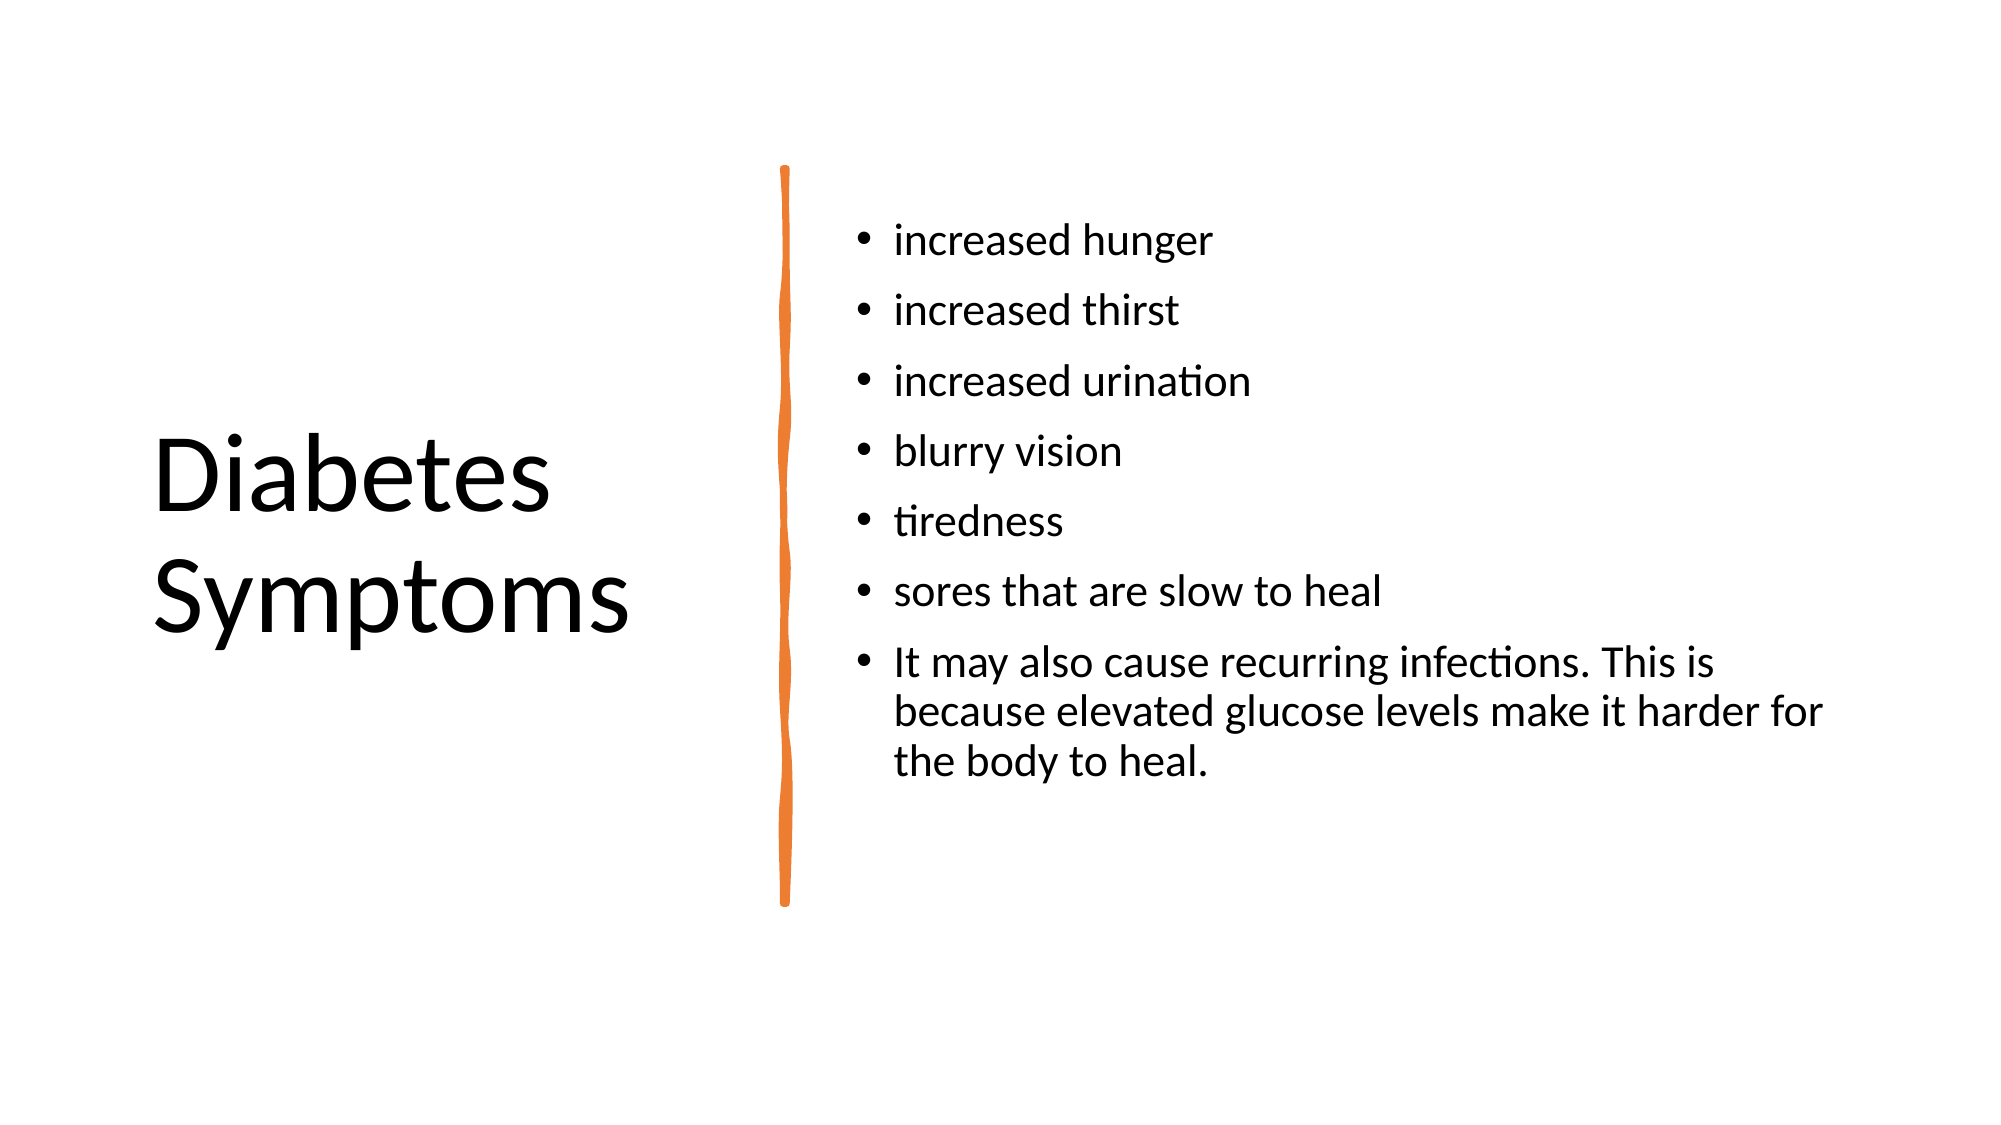

# Diabetes Symptoms
increased hunger
increased thirst
increased urination
blurry vision
tiredness
sores that are slow to heal
It may also cause recurring infections. This is because elevated glucose levels make it harder for the body to heal.